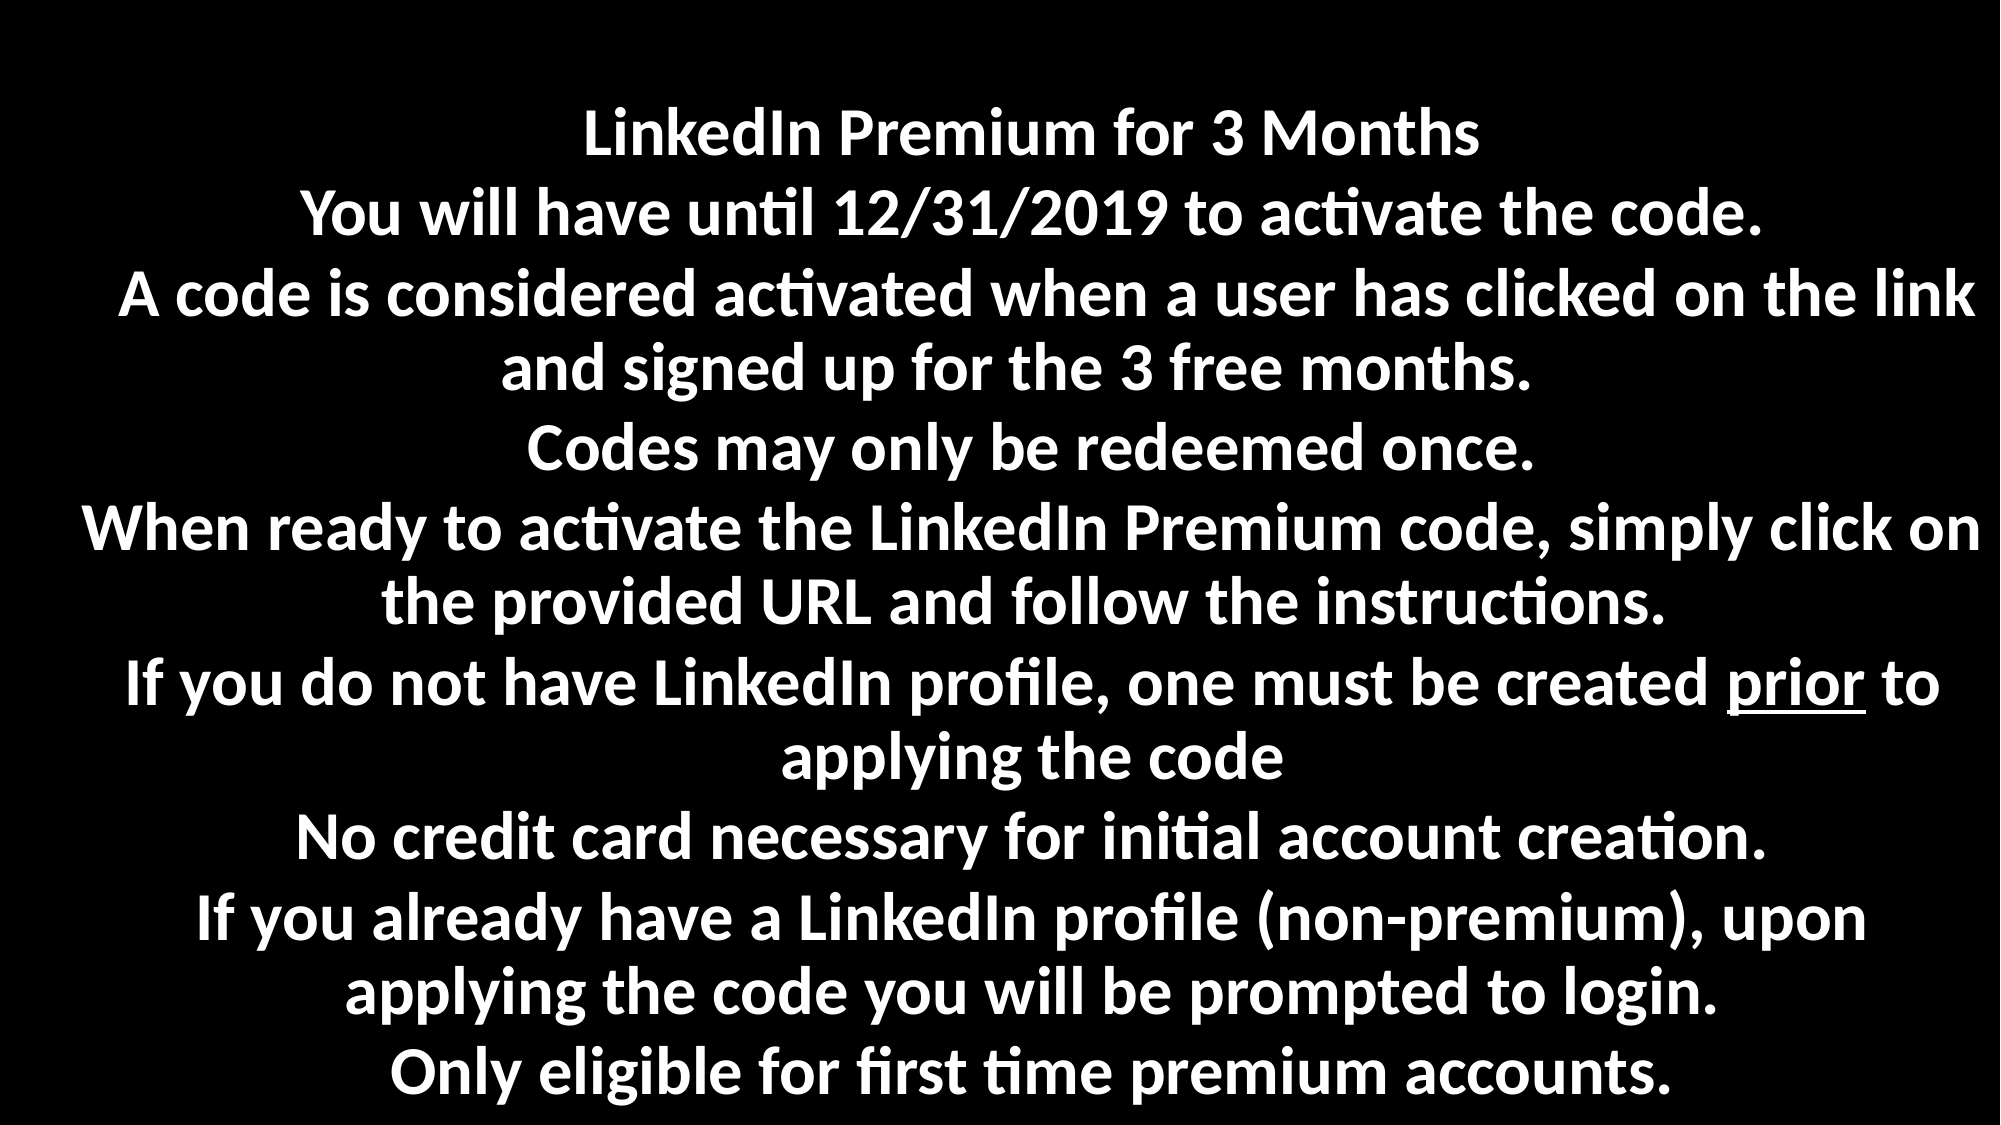

LinkedIn Premium for 3 Months
You will have until 12/31/2019 to activate the code.
  A code is considered activated when a user has clicked on the link and signed up for the 3 free months.
Codes may only be redeemed once.
When ready to activate the LinkedIn Premium code, simply click on the provided URL and follow the instructions.
If you do not have LinkedIn profile, one must be created prior to applying the code
No credit card necessary for initial account creation.
If you already have a LinkedIn profile (non-premium), upon applying the code you will be prompted to login.
Only eligible for first time premium accounts.